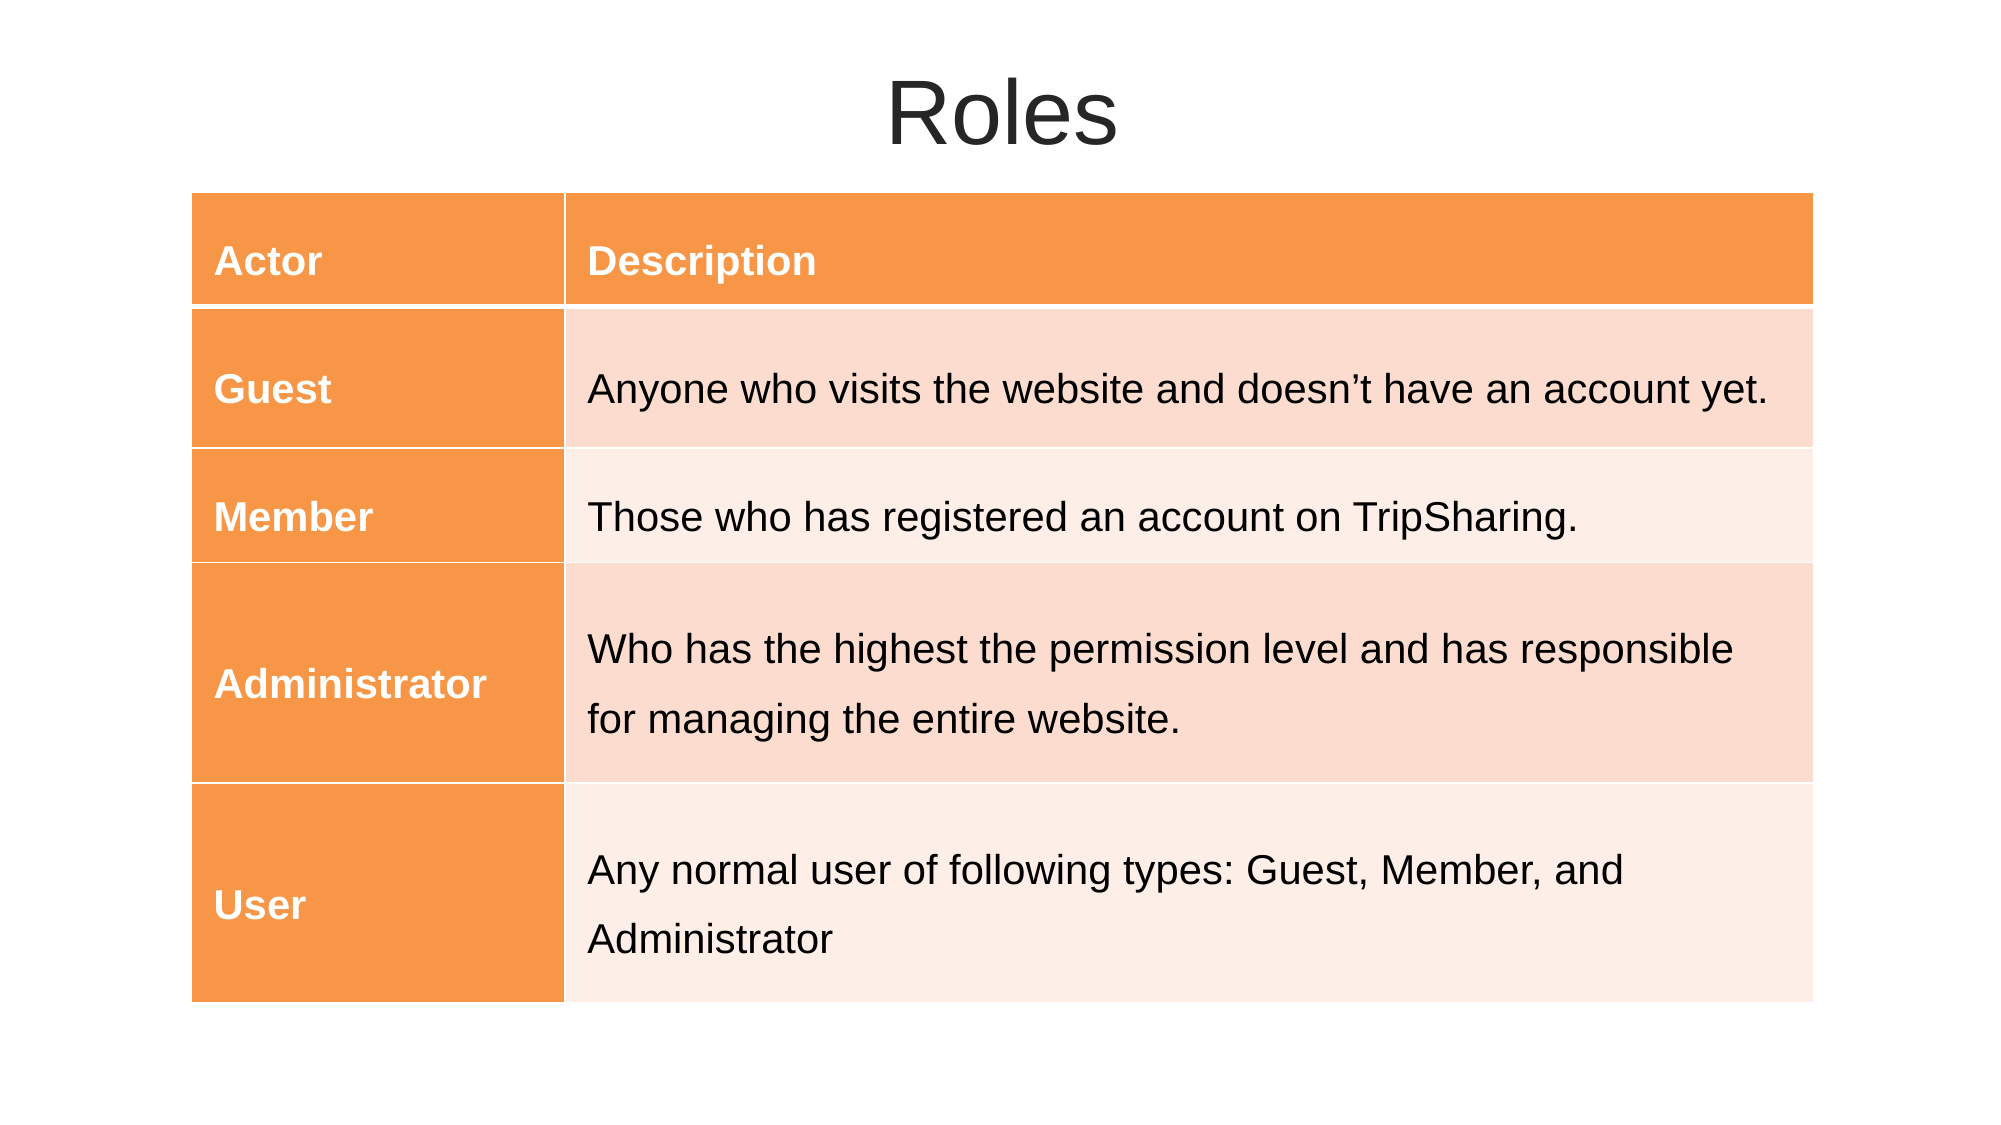

Roles
| Actor | Description |
| --- | --- |
| Guest | Anyone who visits the website and doesn’t have an account yet. |
| Member | Those who has registered an account on TripSharing. |
| Administrator | Who has the highest the permission level and has responsible for managing the entire website. |
| User | Any normal user of following types: Guest, Member, and Administrator |